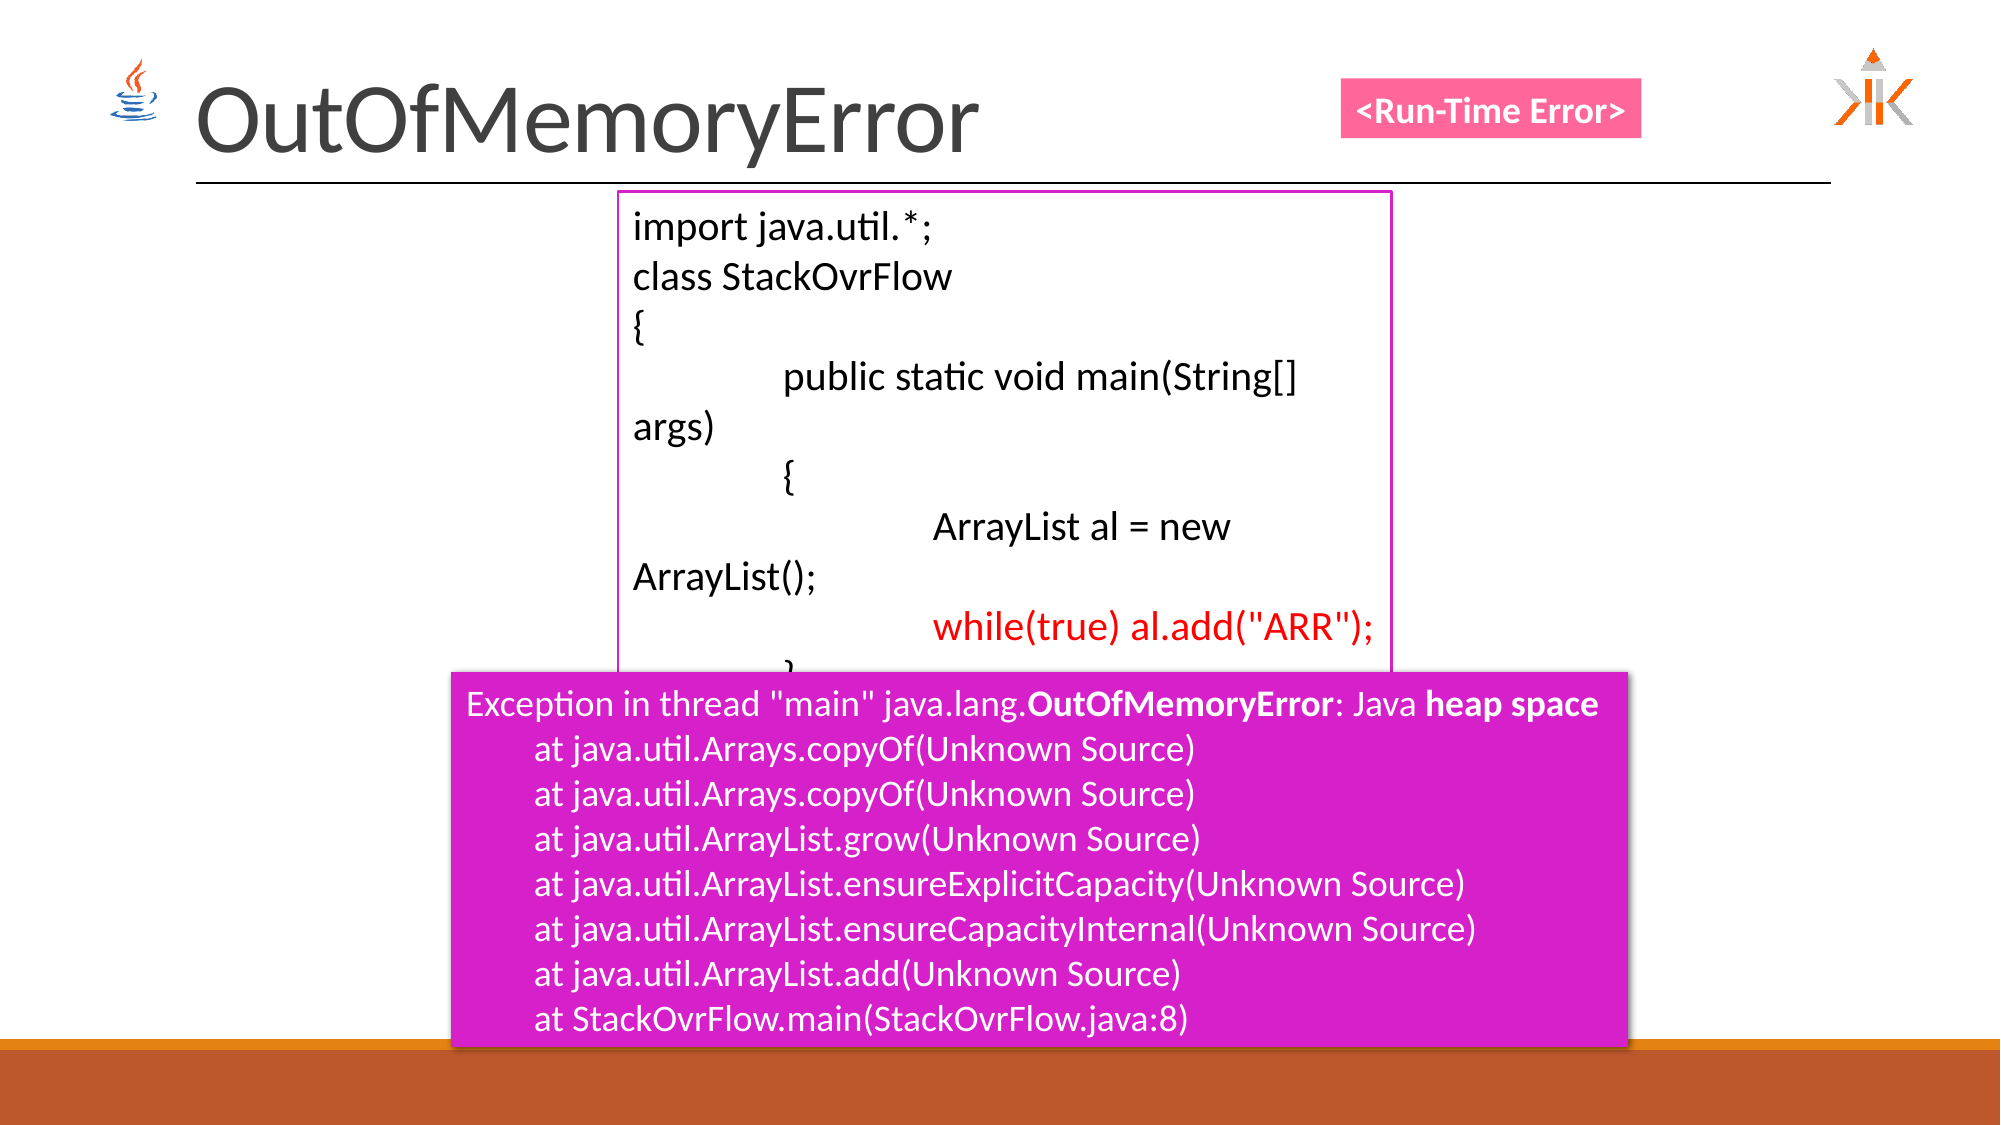

# OutOfMemoryError
<Run-Time Error>
import java.util.*;
class StackOvrFlow
{
	public static void main(String[] args)
	{
		ArrayList al = new ArrayList();
		while(true) al.add("ARR");
	}
}
Exception in thread "main" java.lang.OutOfMemoryError: Java heap space
        at java.util.Arrays.copyOf(Unknown Source)
        at java.util.Arrays.copyOf(Unknown Source)
        at java.util.ArrayList.grow(Unknown Source)
        at java.util.ArrayList.ensureExplicitCapacity(Unknown Source)
        at java.util.ArrayList.ensureCapacityInternal(Unknown Source)
        at java.util.ArrayList.add(Unknown Source)
        at StackOvrFlow.main(StackOvrFlow.java:8)